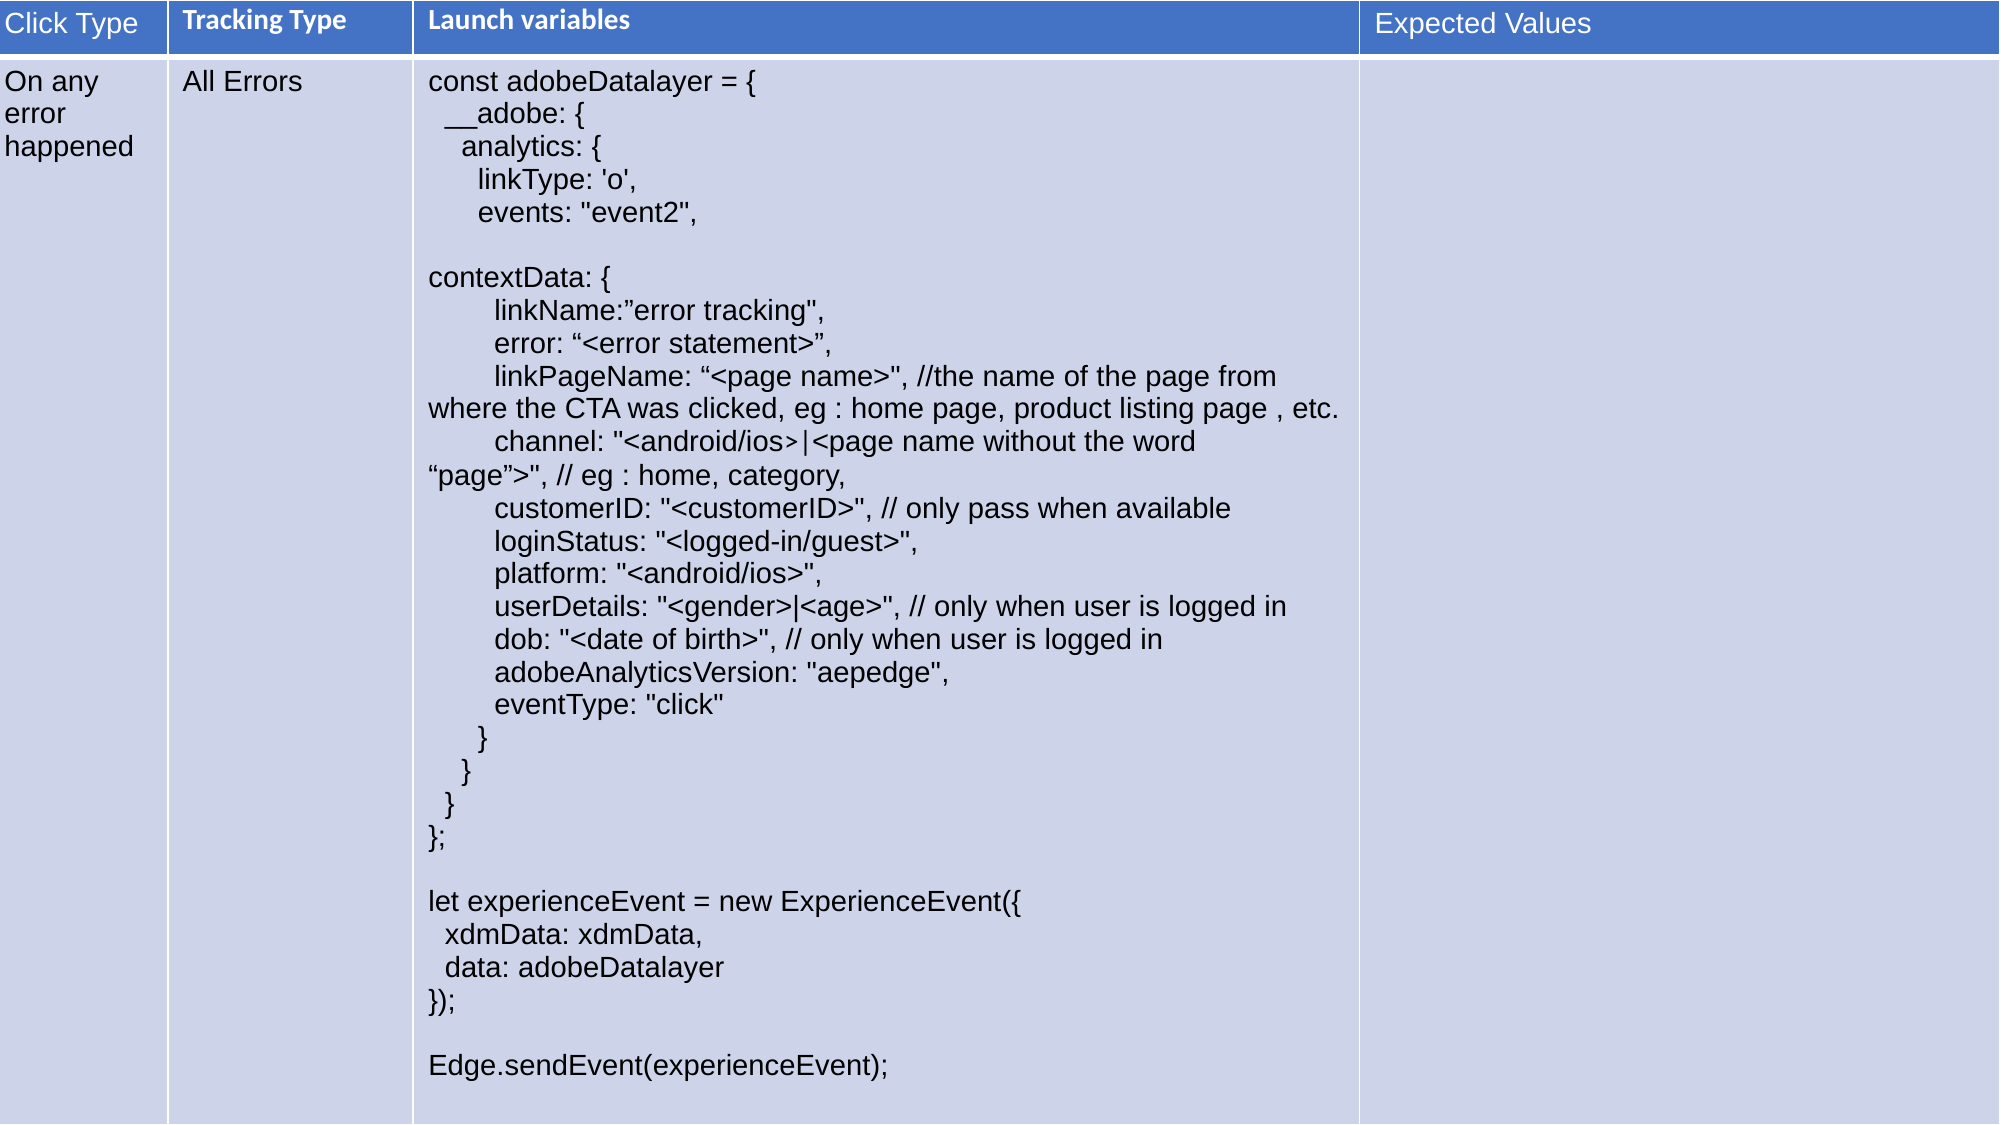

| Click Type | Tracking Type | Launch variables | Expected Values |
| --- | --- | --- | --- |
| On any error happened | All Errors | const adobeDatalayer = { \_\_adobe: { analytics: { linkType: 'o', events: "event2", contextData: { linkName:”error tracking", error: “<error statement>”, linkPageName: “<page name>", //the name of the page from where the CTA was clicked, eg : home page, product listing page , etc. channel: "<android/ios>|<page name without the word “page”>", // eg : home, category, customerID: "<customerID>", // only pass when available loginStatus: "<logged-in/guest>", platform: "<android/ios>", userDetails: "<gender>|<age>", // only when user is logged in dob: "<date of birth>", // only when user is logged in adobeAnalyticsVersion: "aepedge", eventType: "click" } } } }; let experienceEvent = new ExperienceEvent({ xdmData: xdmData, data: adobeDatalayer }); Edge.sendEvent(experienceEvent); |  |